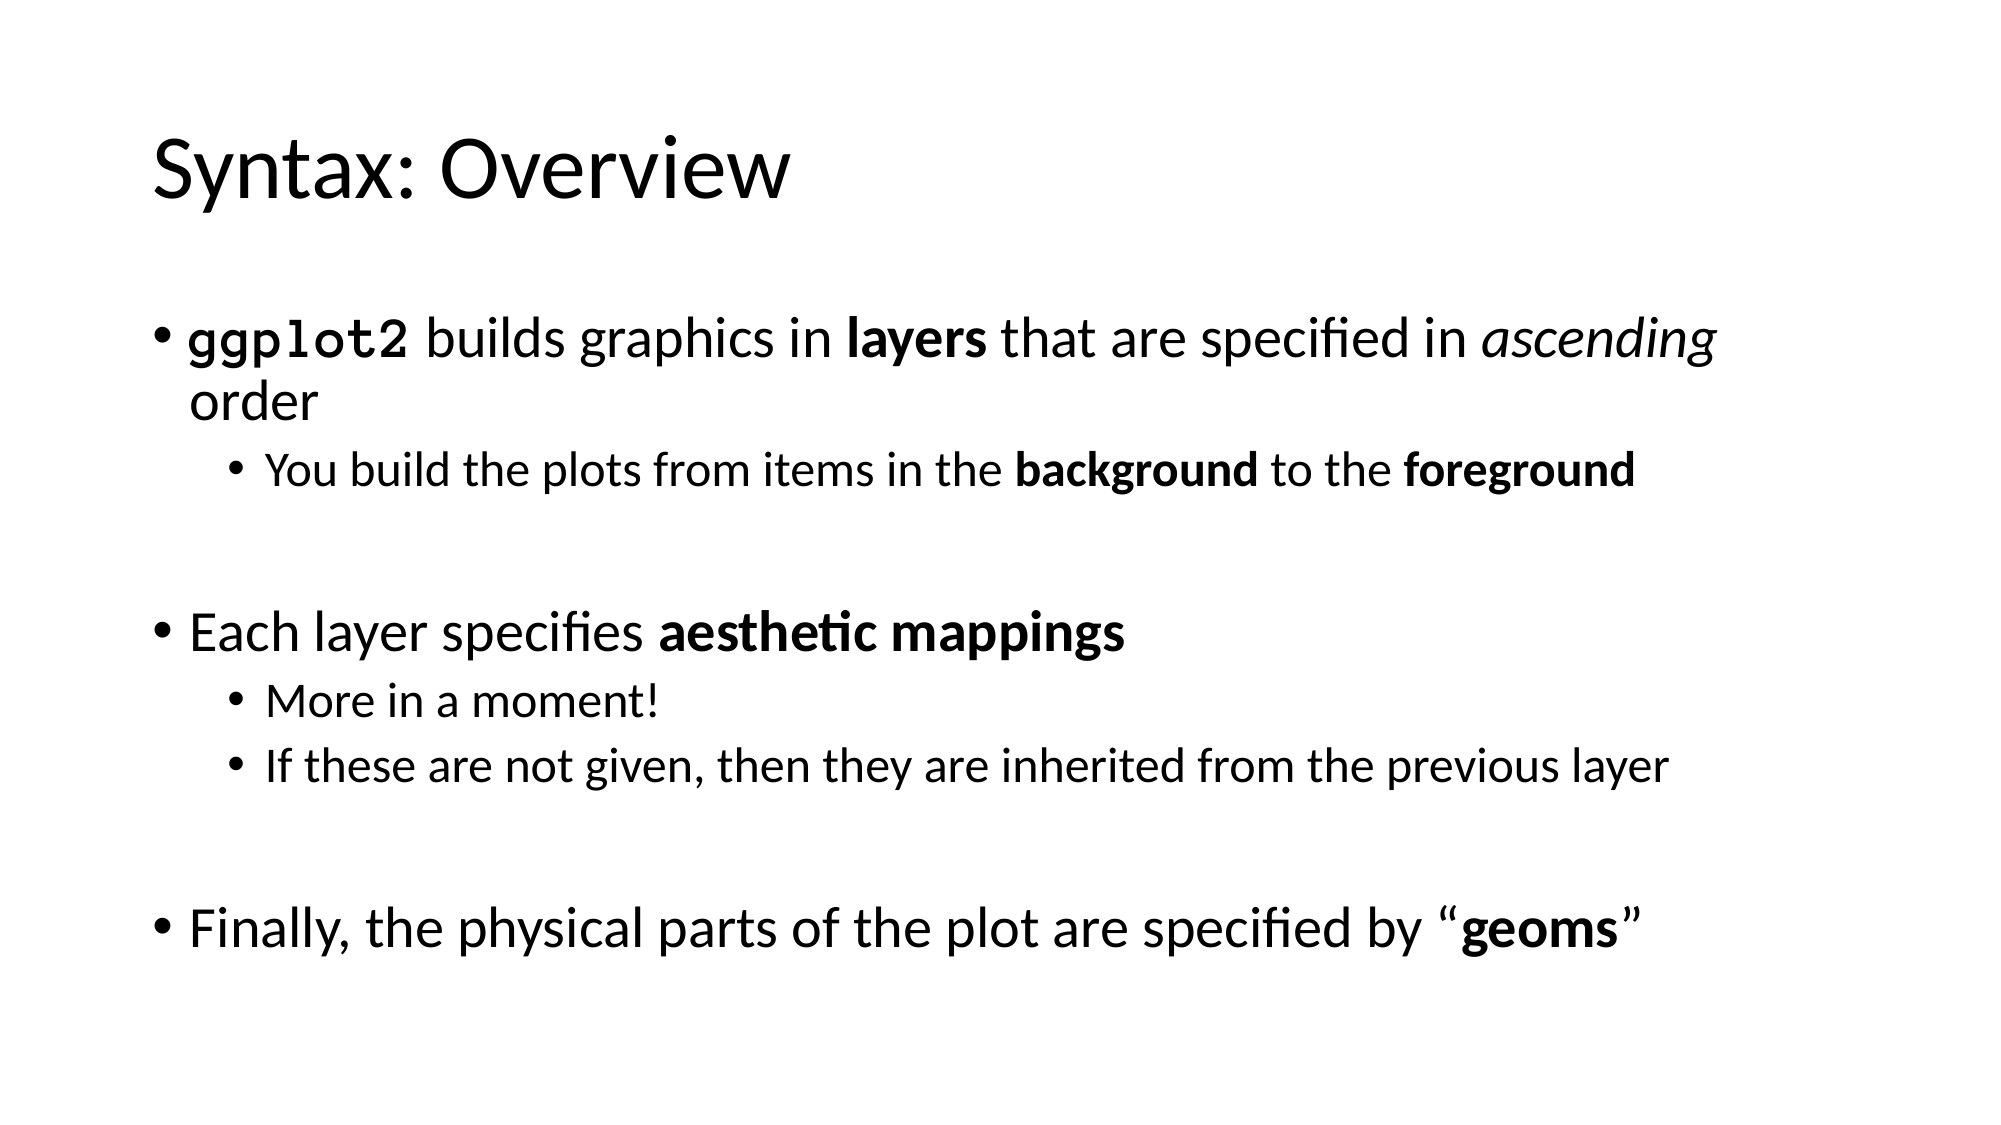

# Syntax: Overview
ggplot2 builds graphics in layers that are specified in ascending order
You build the plots from items in the background to the foreground

Each layer specifies aesthetic mappings
More in a moment!
If these are not given, then they are inherited from the previous layer

Finally, the physical parts of the plot are specified by “geoms”